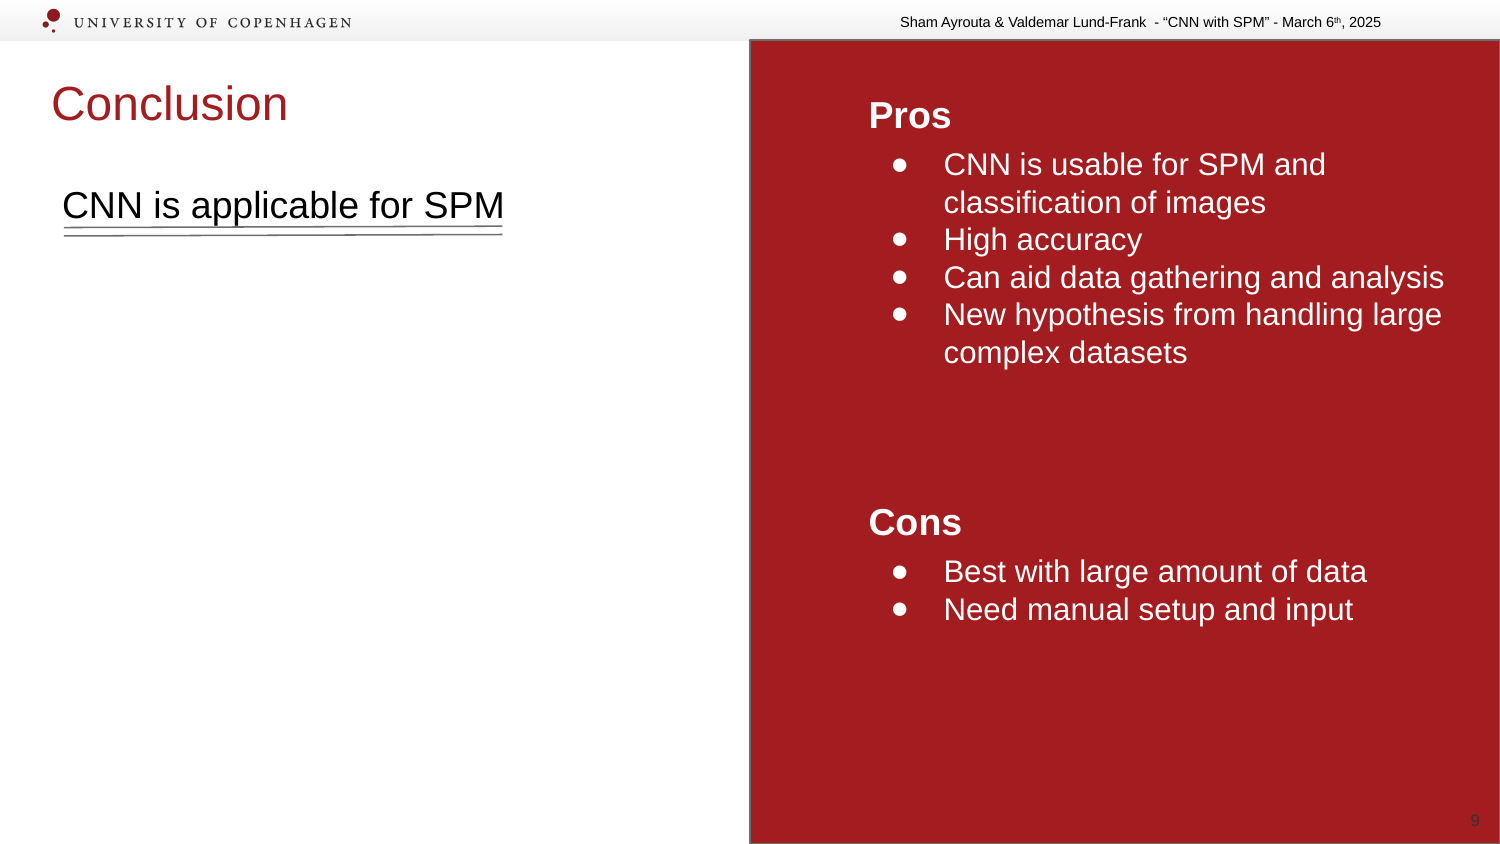

# Conclusion
Pros
CNN is usable for SPM and classification of images
High accuracy
Can aid data gathering and analysis
New hypothesis from handling large complex datasets

CNN is applicable for SPM

Cons
Best with large amount of data
Need manual setup and input
9